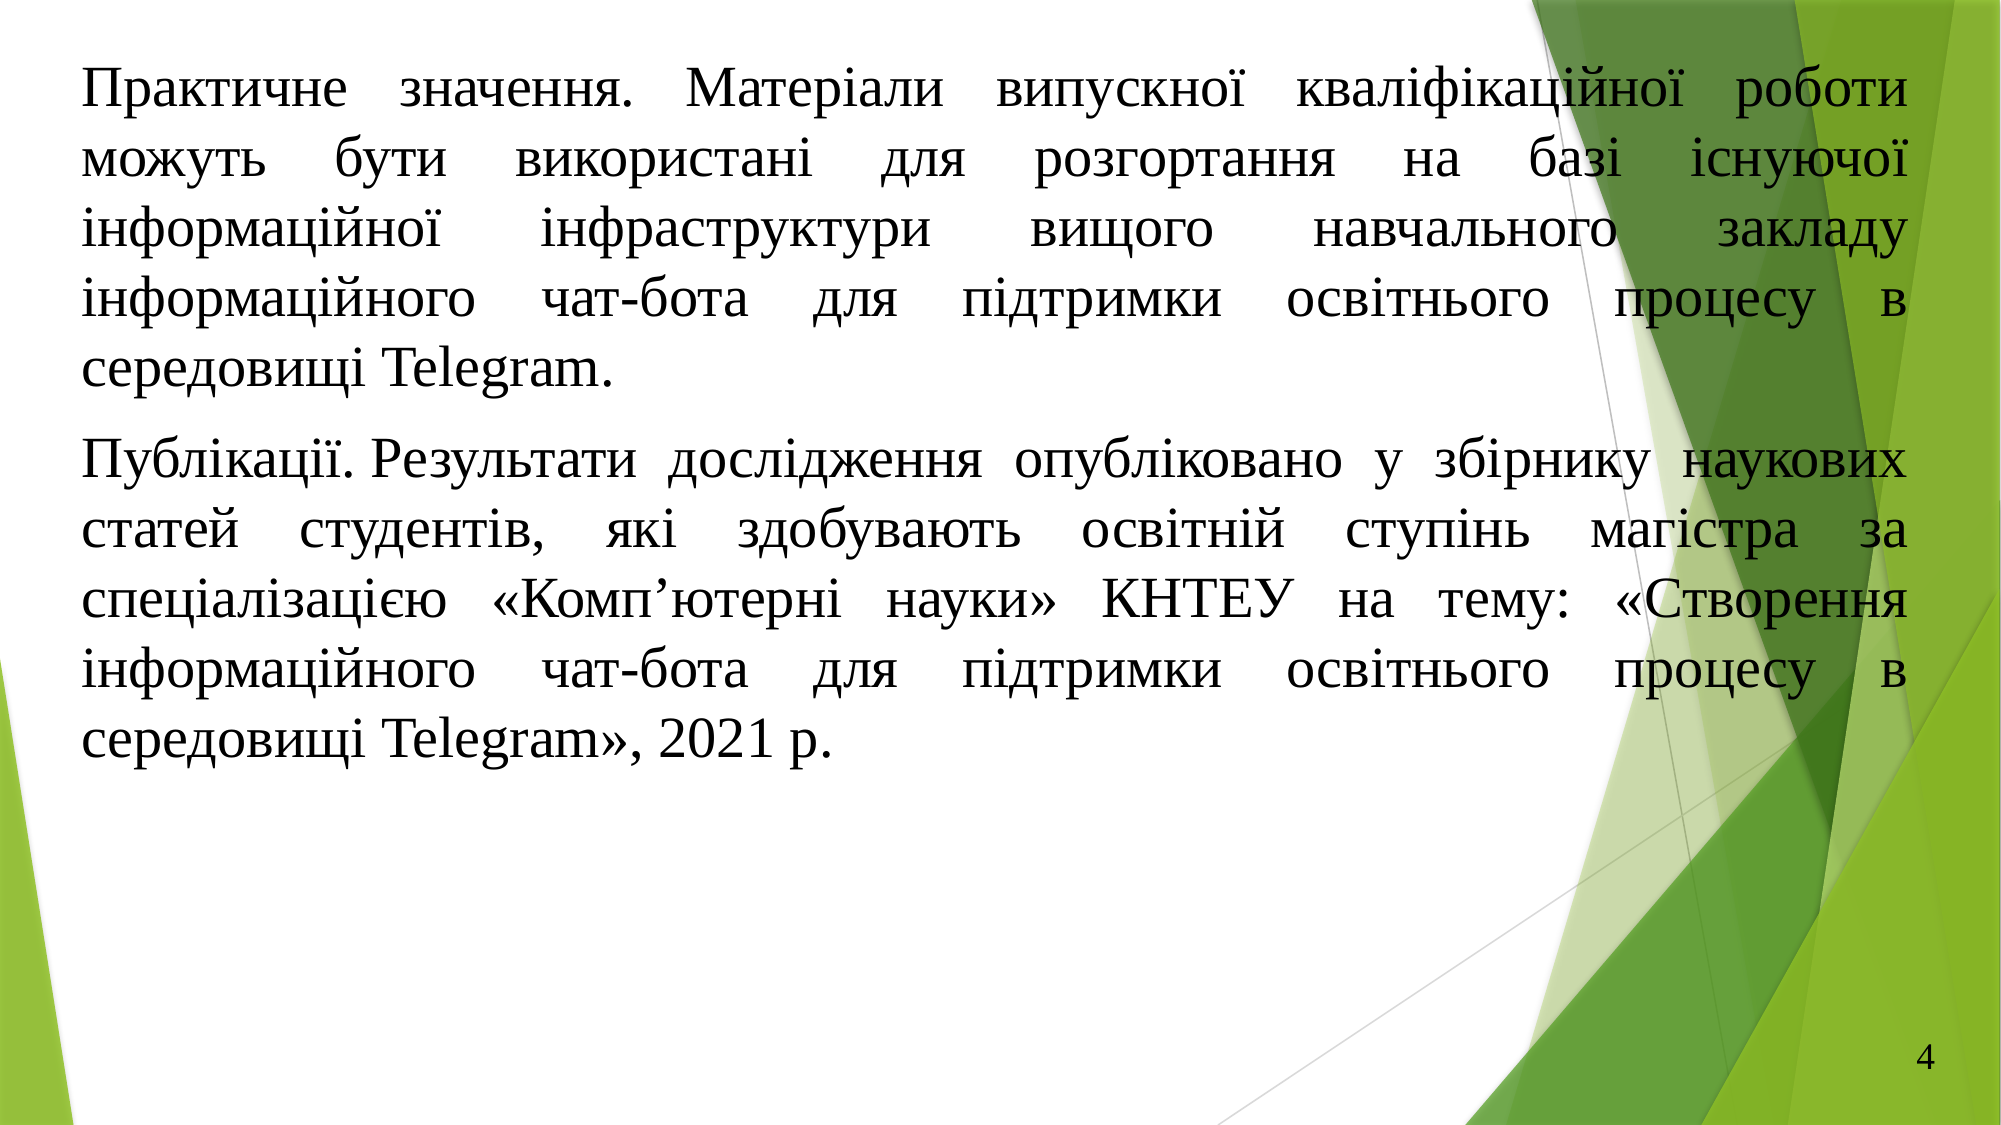

Практичне значення. Матеріали випускної кваліфікаційної роботи можуть бути використані для розгортання на базі існуючої інформаційної інфраструктури вищого навчального закладу інформаційного чат-бота для підтримки освітнього процесу в середовищі Telegram.
Публікації. Результати дослідження опубліковано у збірнику наукових статей студентів, які здобувають освітній ступінь магістра за спеціалізацією «Комп’ютерні науки» КНТЕУ на тему: «Створення інформаційного чат-бота для підтримки освітнього процесу в середовищі Telegram», 2021 р.

4